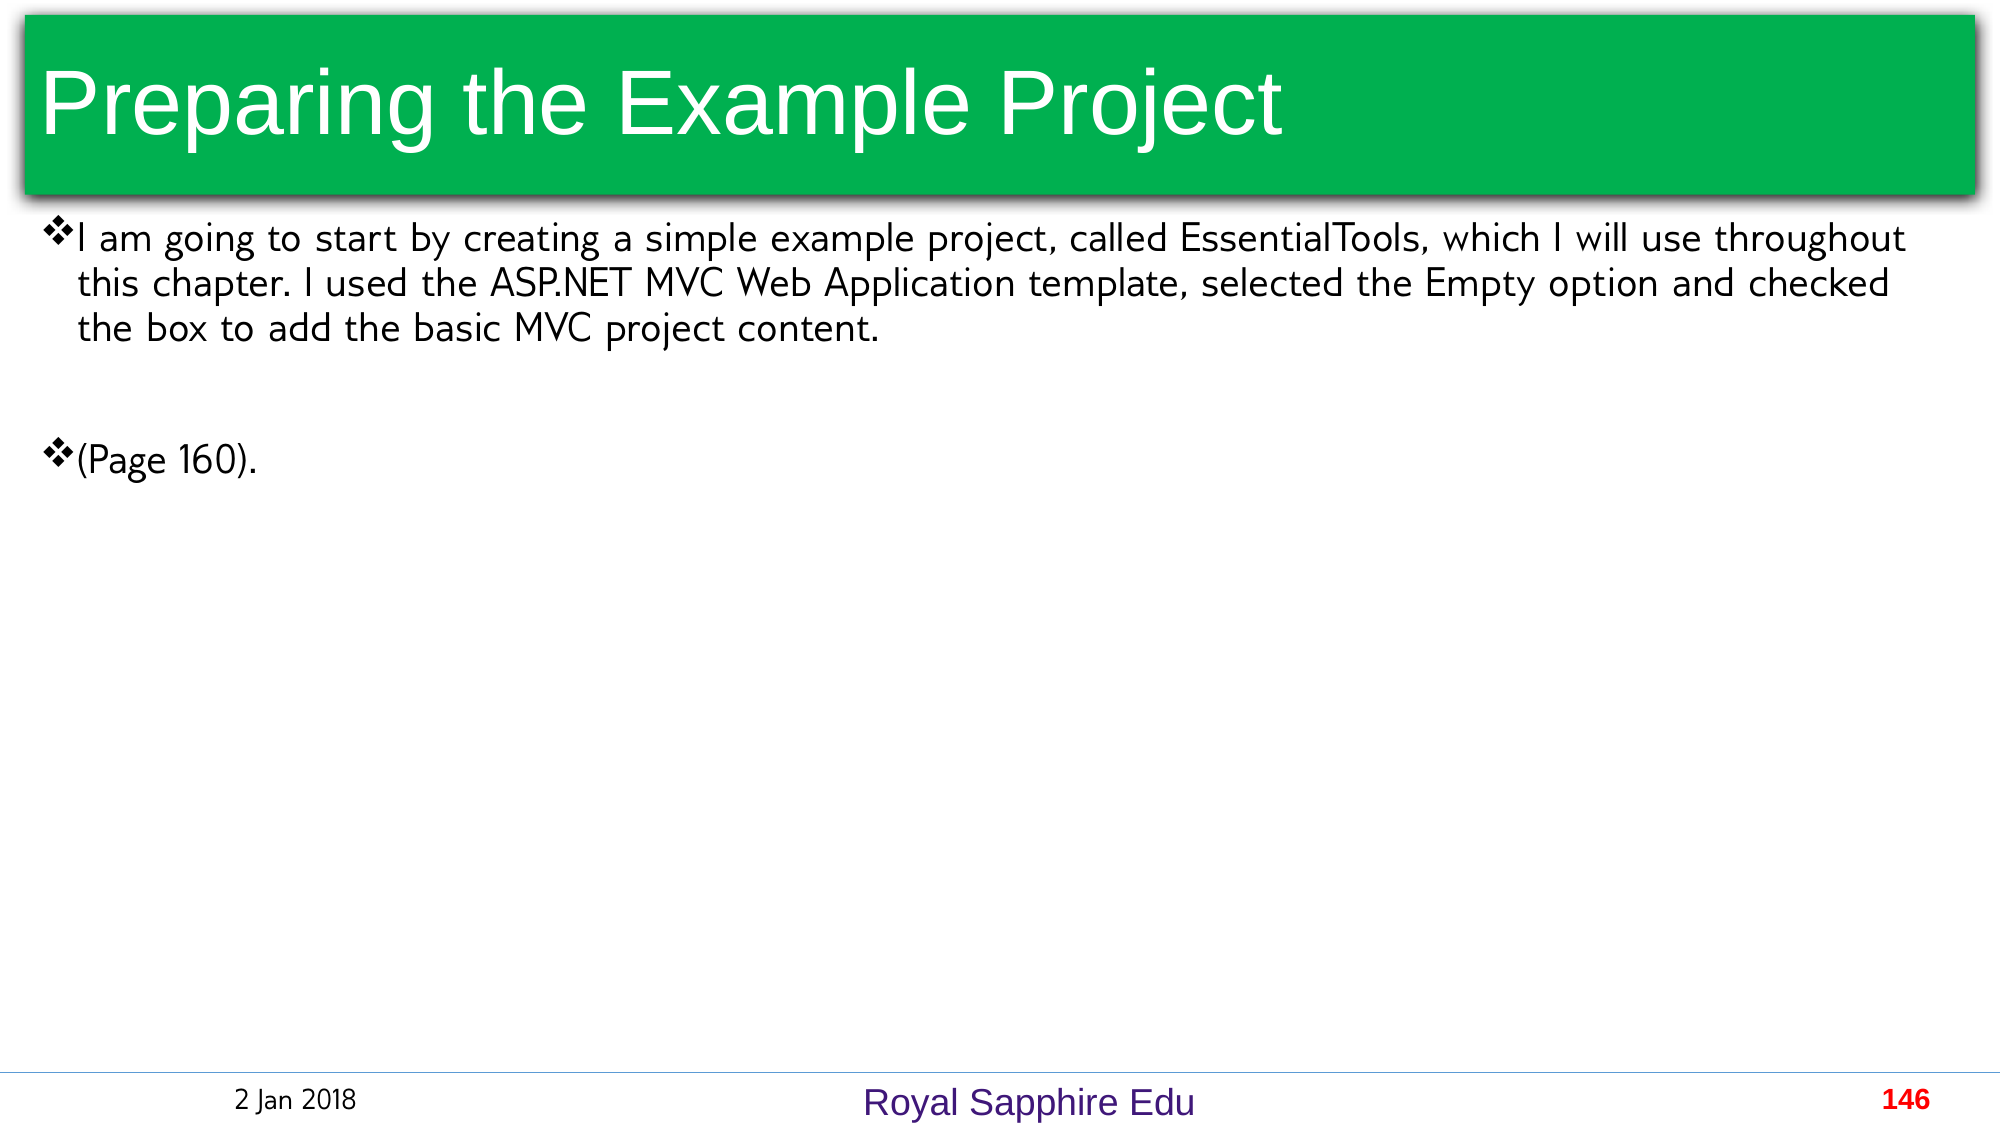

# Preparing the Example Project
I am going to start by creating a simple example project, called EssentialTools, which I will use throughout this chapter. I used the ASP.NET MVC Web Application template, selected the Empty option and checked the box to add the basic MVC project content.

(Page 160).
2 Jan 2018
146